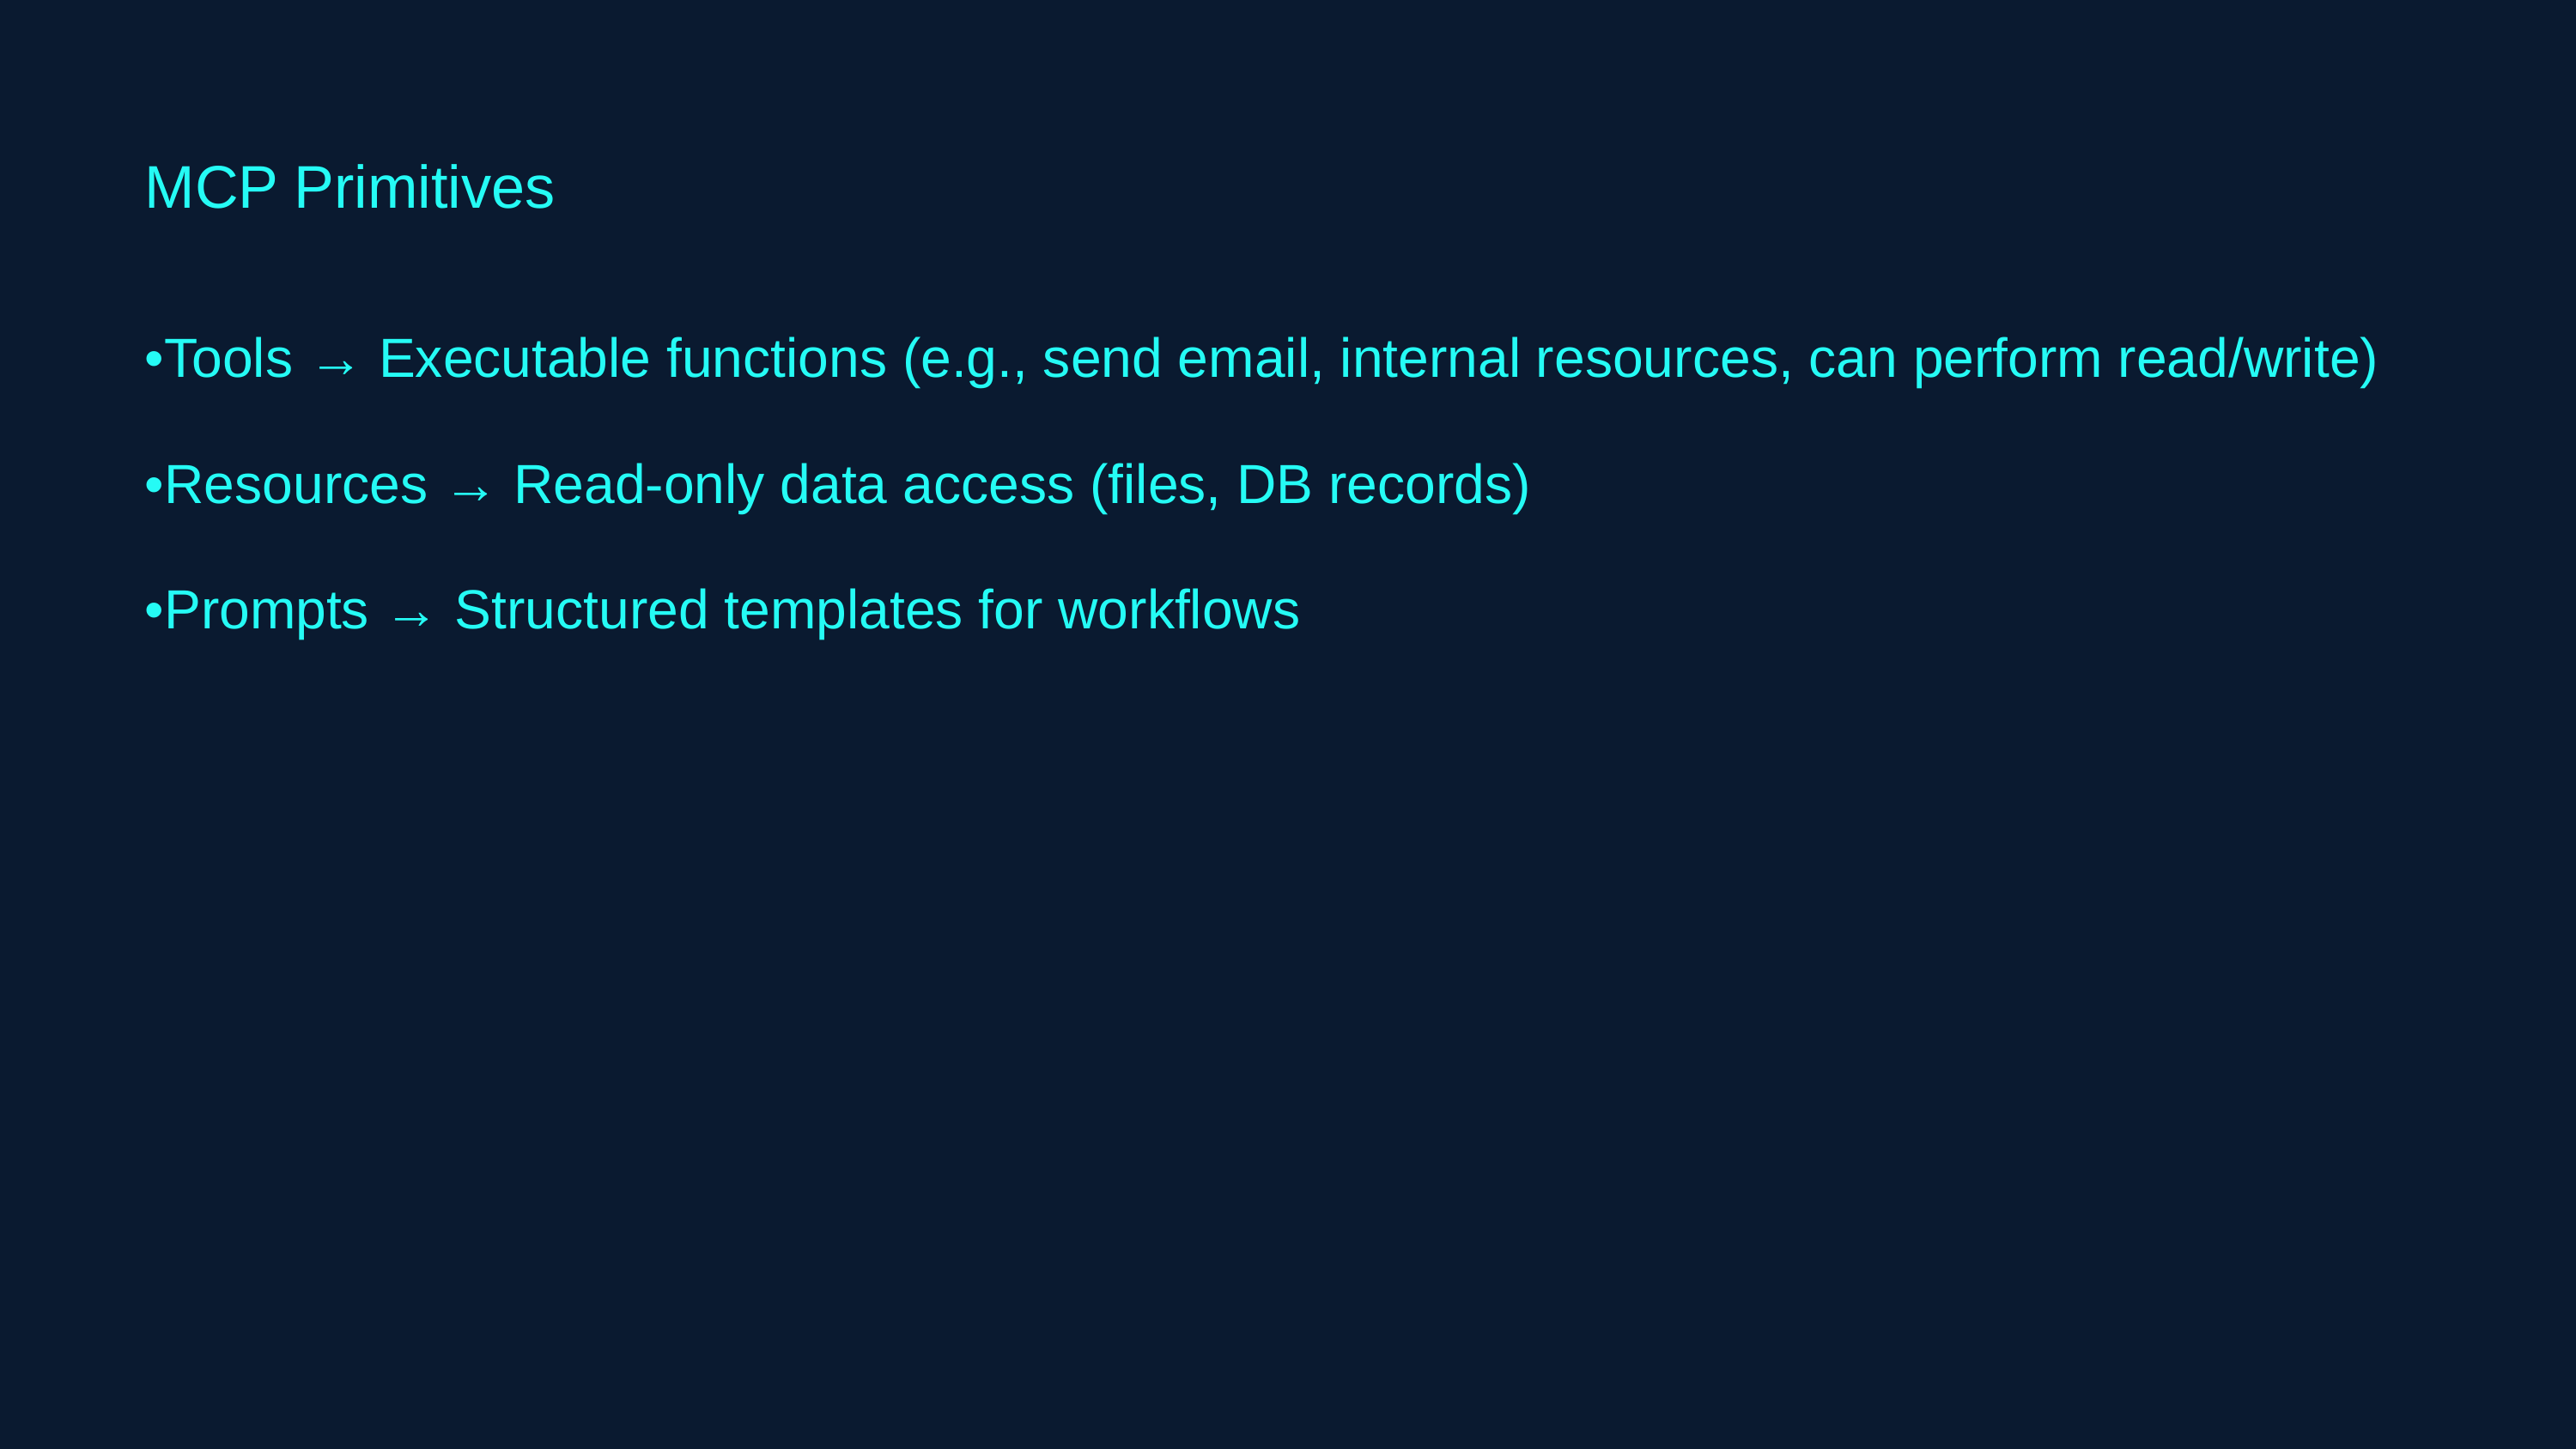

MCP Primitives
•Tools → Executable functions (e.g., send email, internal resources, can perform read/write)
•Resources → Read-only data access (files, DB records)
•Prompts → Structured templates for workflows